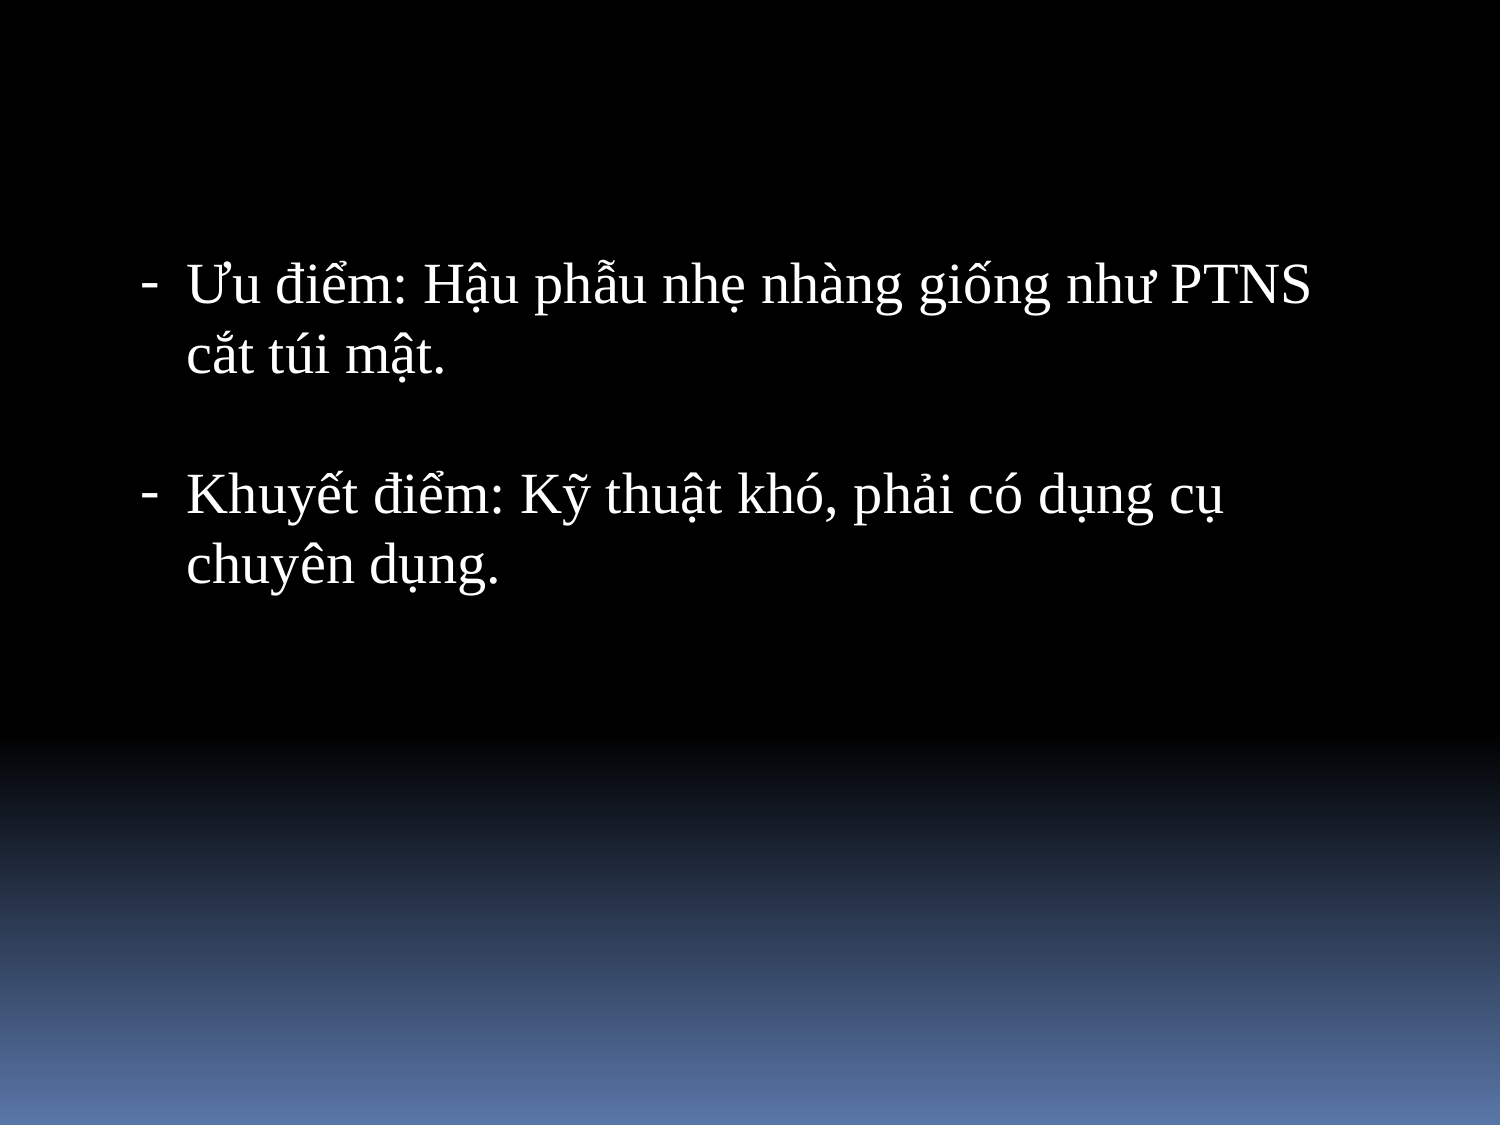

Ưu điểm: Hậu phẫu nhẹ nhàng giống như PTNS cắt túi mật.

Khuyết điểm: Kỹ thuật khó, phải có dụng cụ chuyên dụng.